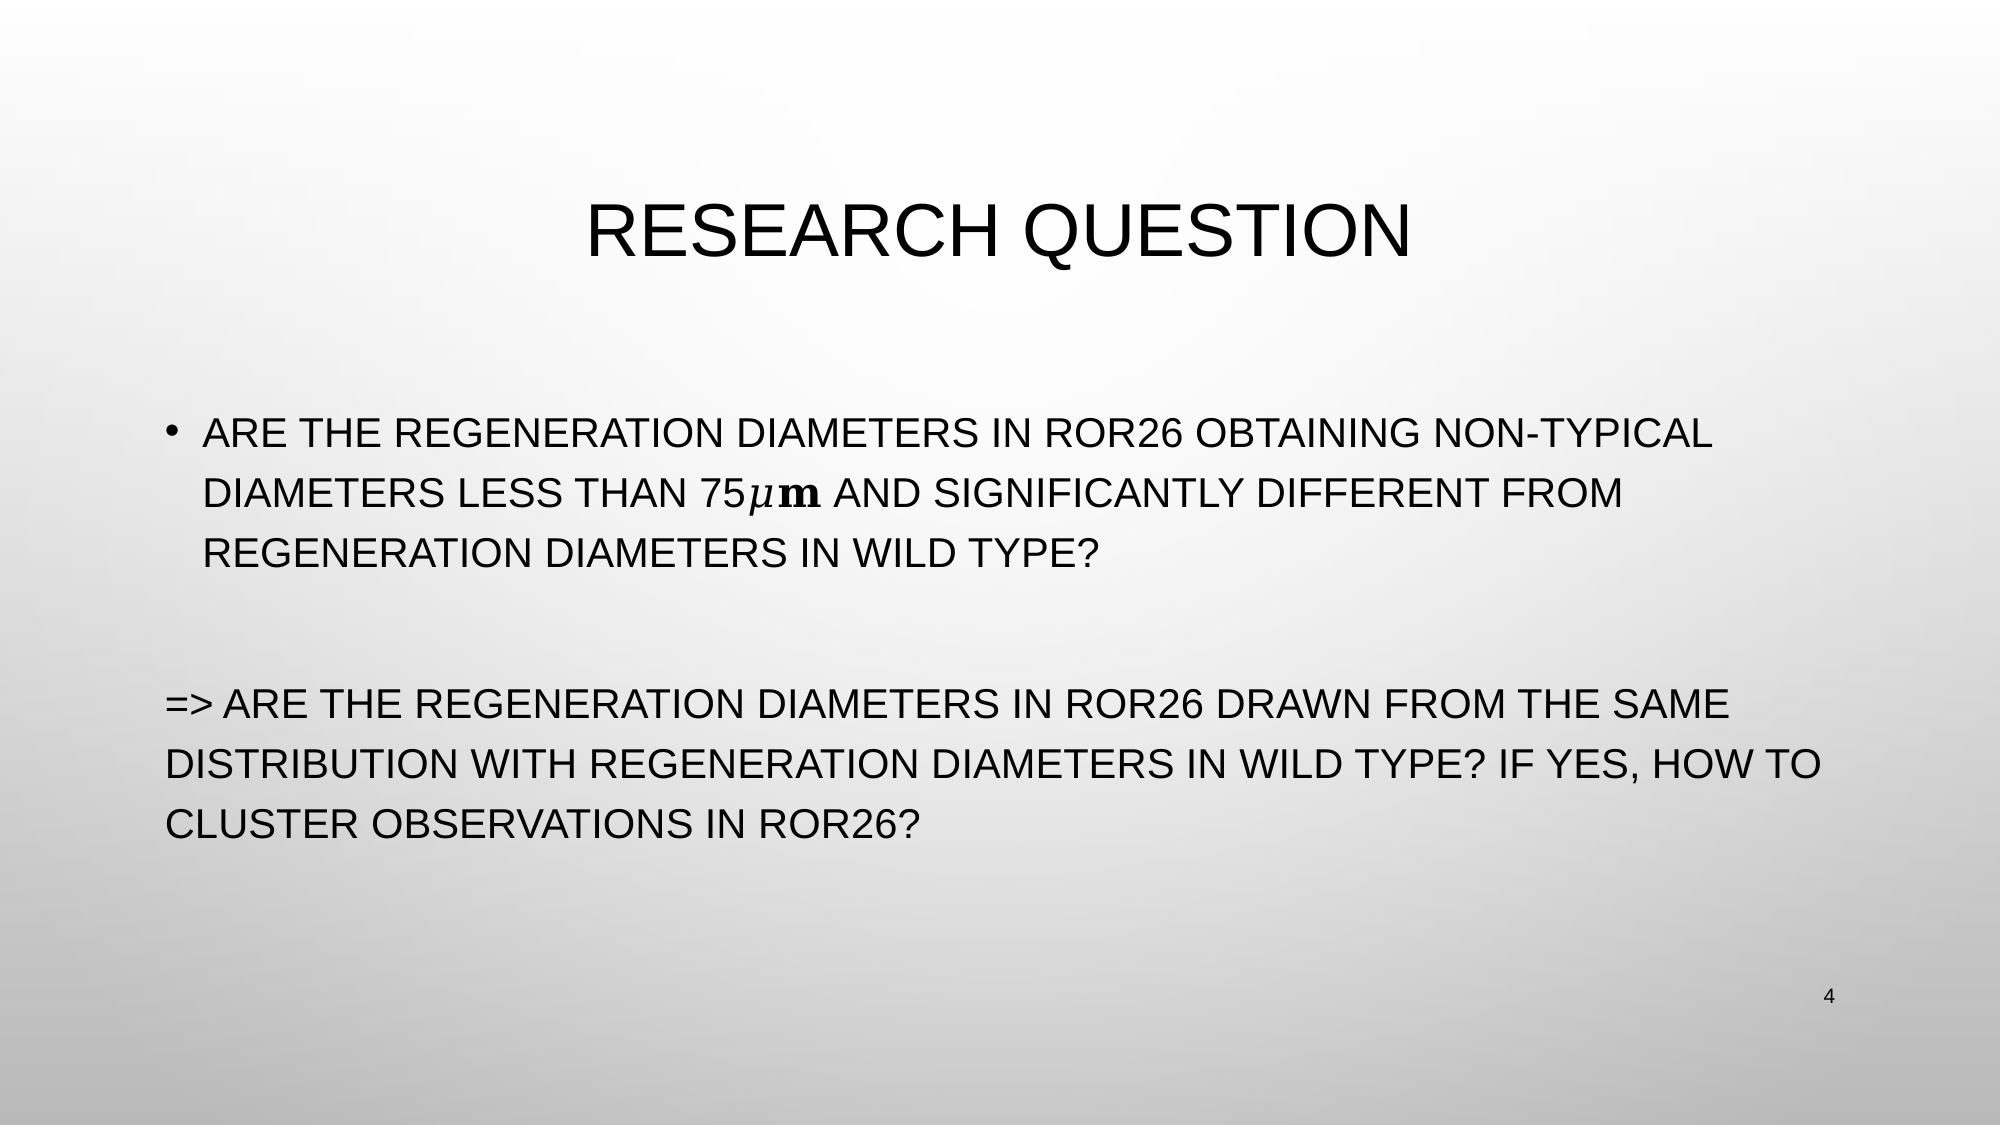

# Research question
Are the regeneration diameters in ror26 obtaining non-typical diameters less than 75𝜇𝐦 and significantly different from regeneration diameters in wild type?
=> Are the regeneration diameters in ror26 drawn from the same distribution with regeneration diameters in wild type? If yes, how to cluster observations in ror26?
4